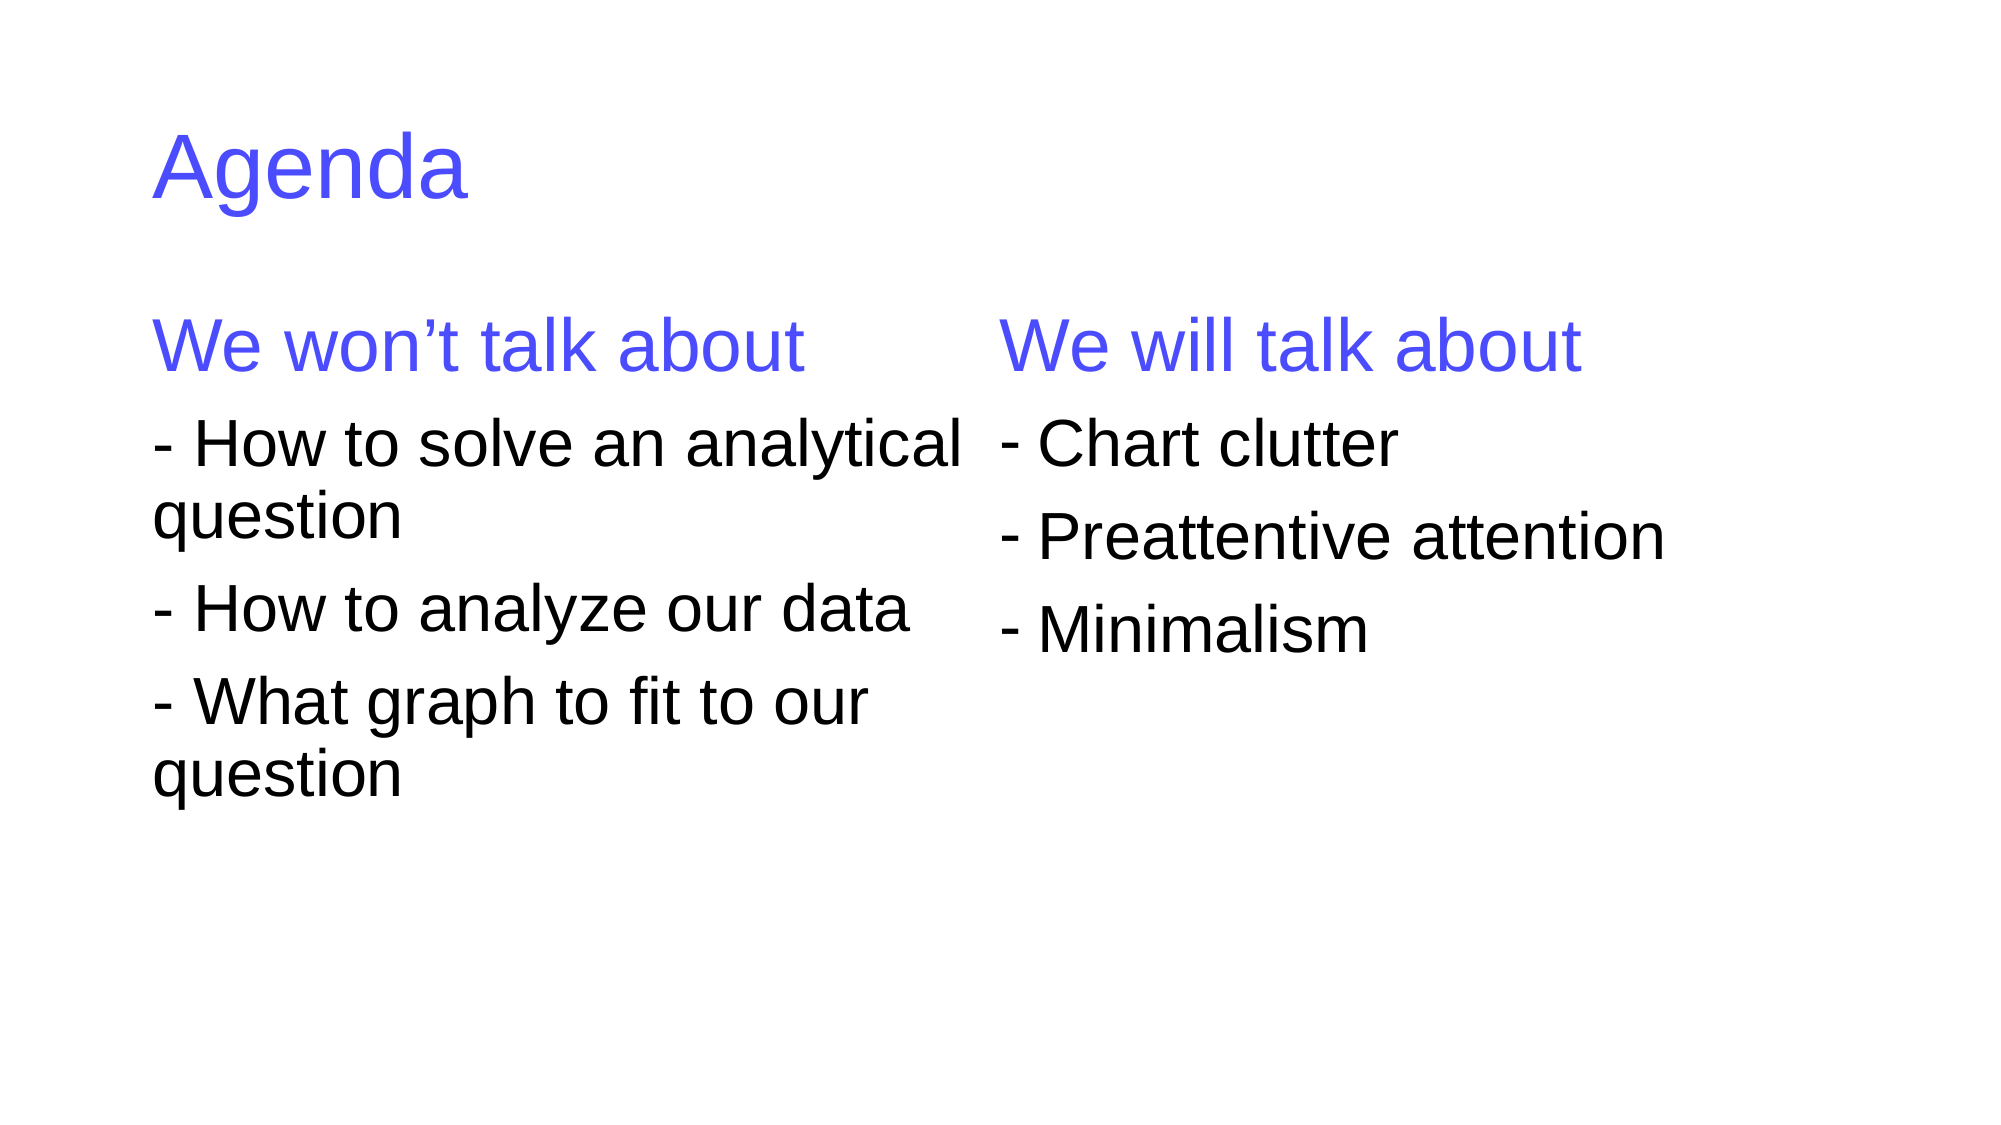

# Agenda
We won’t talk about
- How to solve an analytical question
- How to analyze our data
- What graph to fit to our question

We will talk about
Chart clutter
Preattentive attention
Minimalism